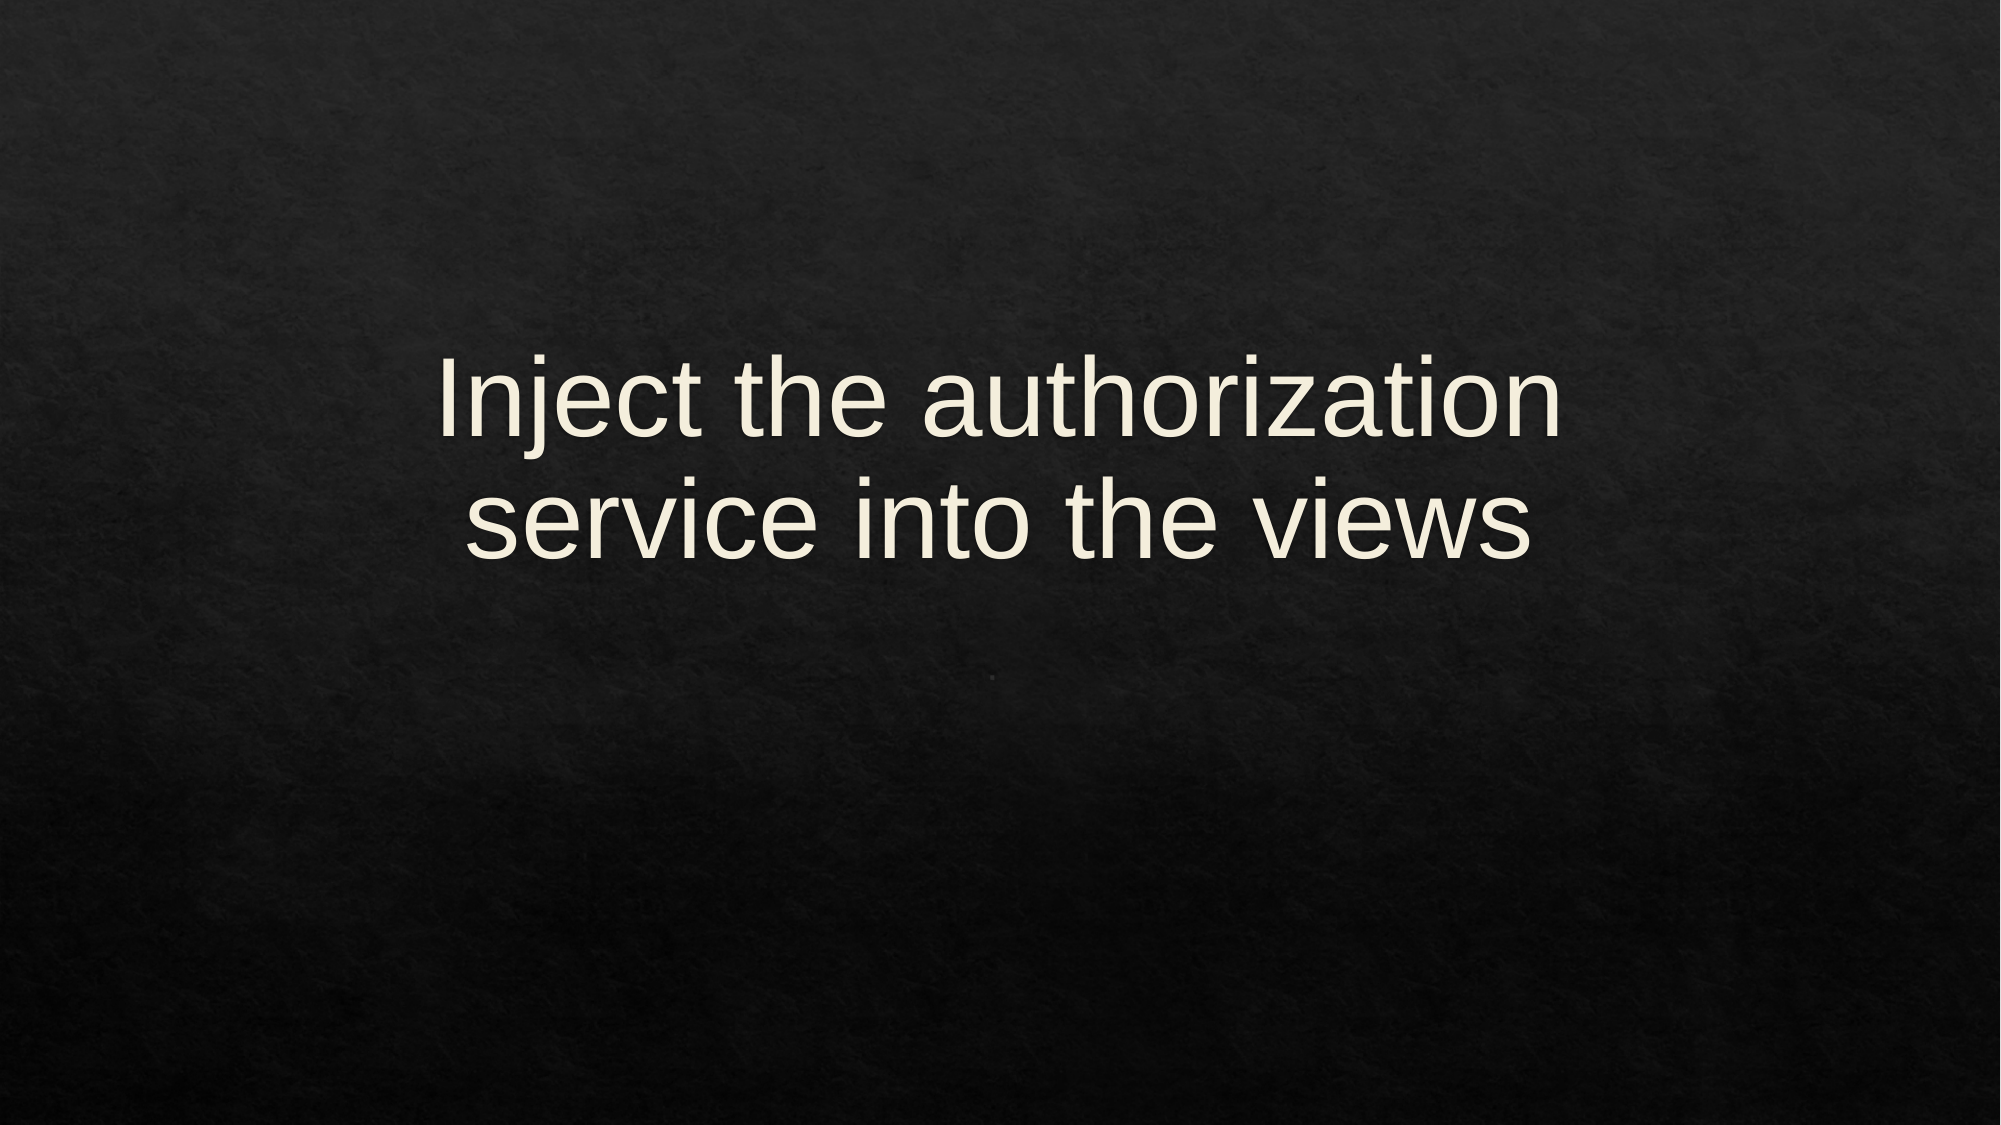

# Inject the authorization service into the views
.